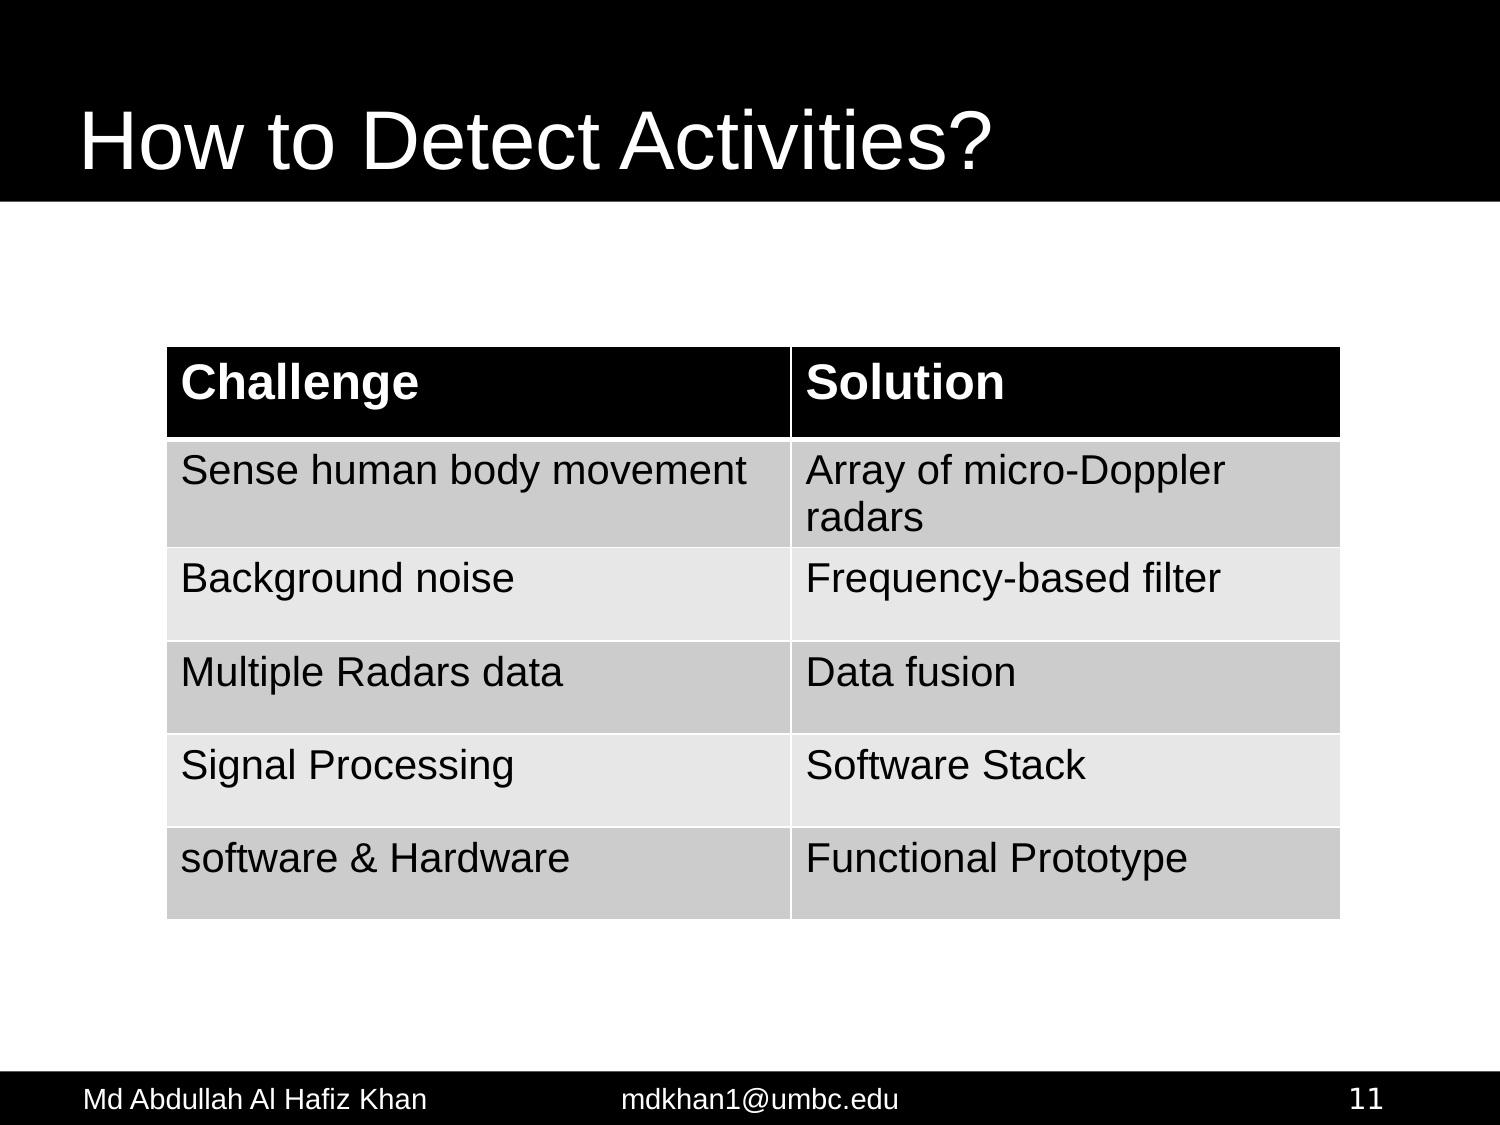

# How to Detect Activities?

| Challenge | Solution |
| --- | --- |
| Sense human body movement | Array of micro-Doppler radars |
| Background noise | Frequency-based filter |
| Multiple Radars data | Data fusion |
| Signal Processing | Software Stack |
| software & Hardware | Functional Prototype |
11